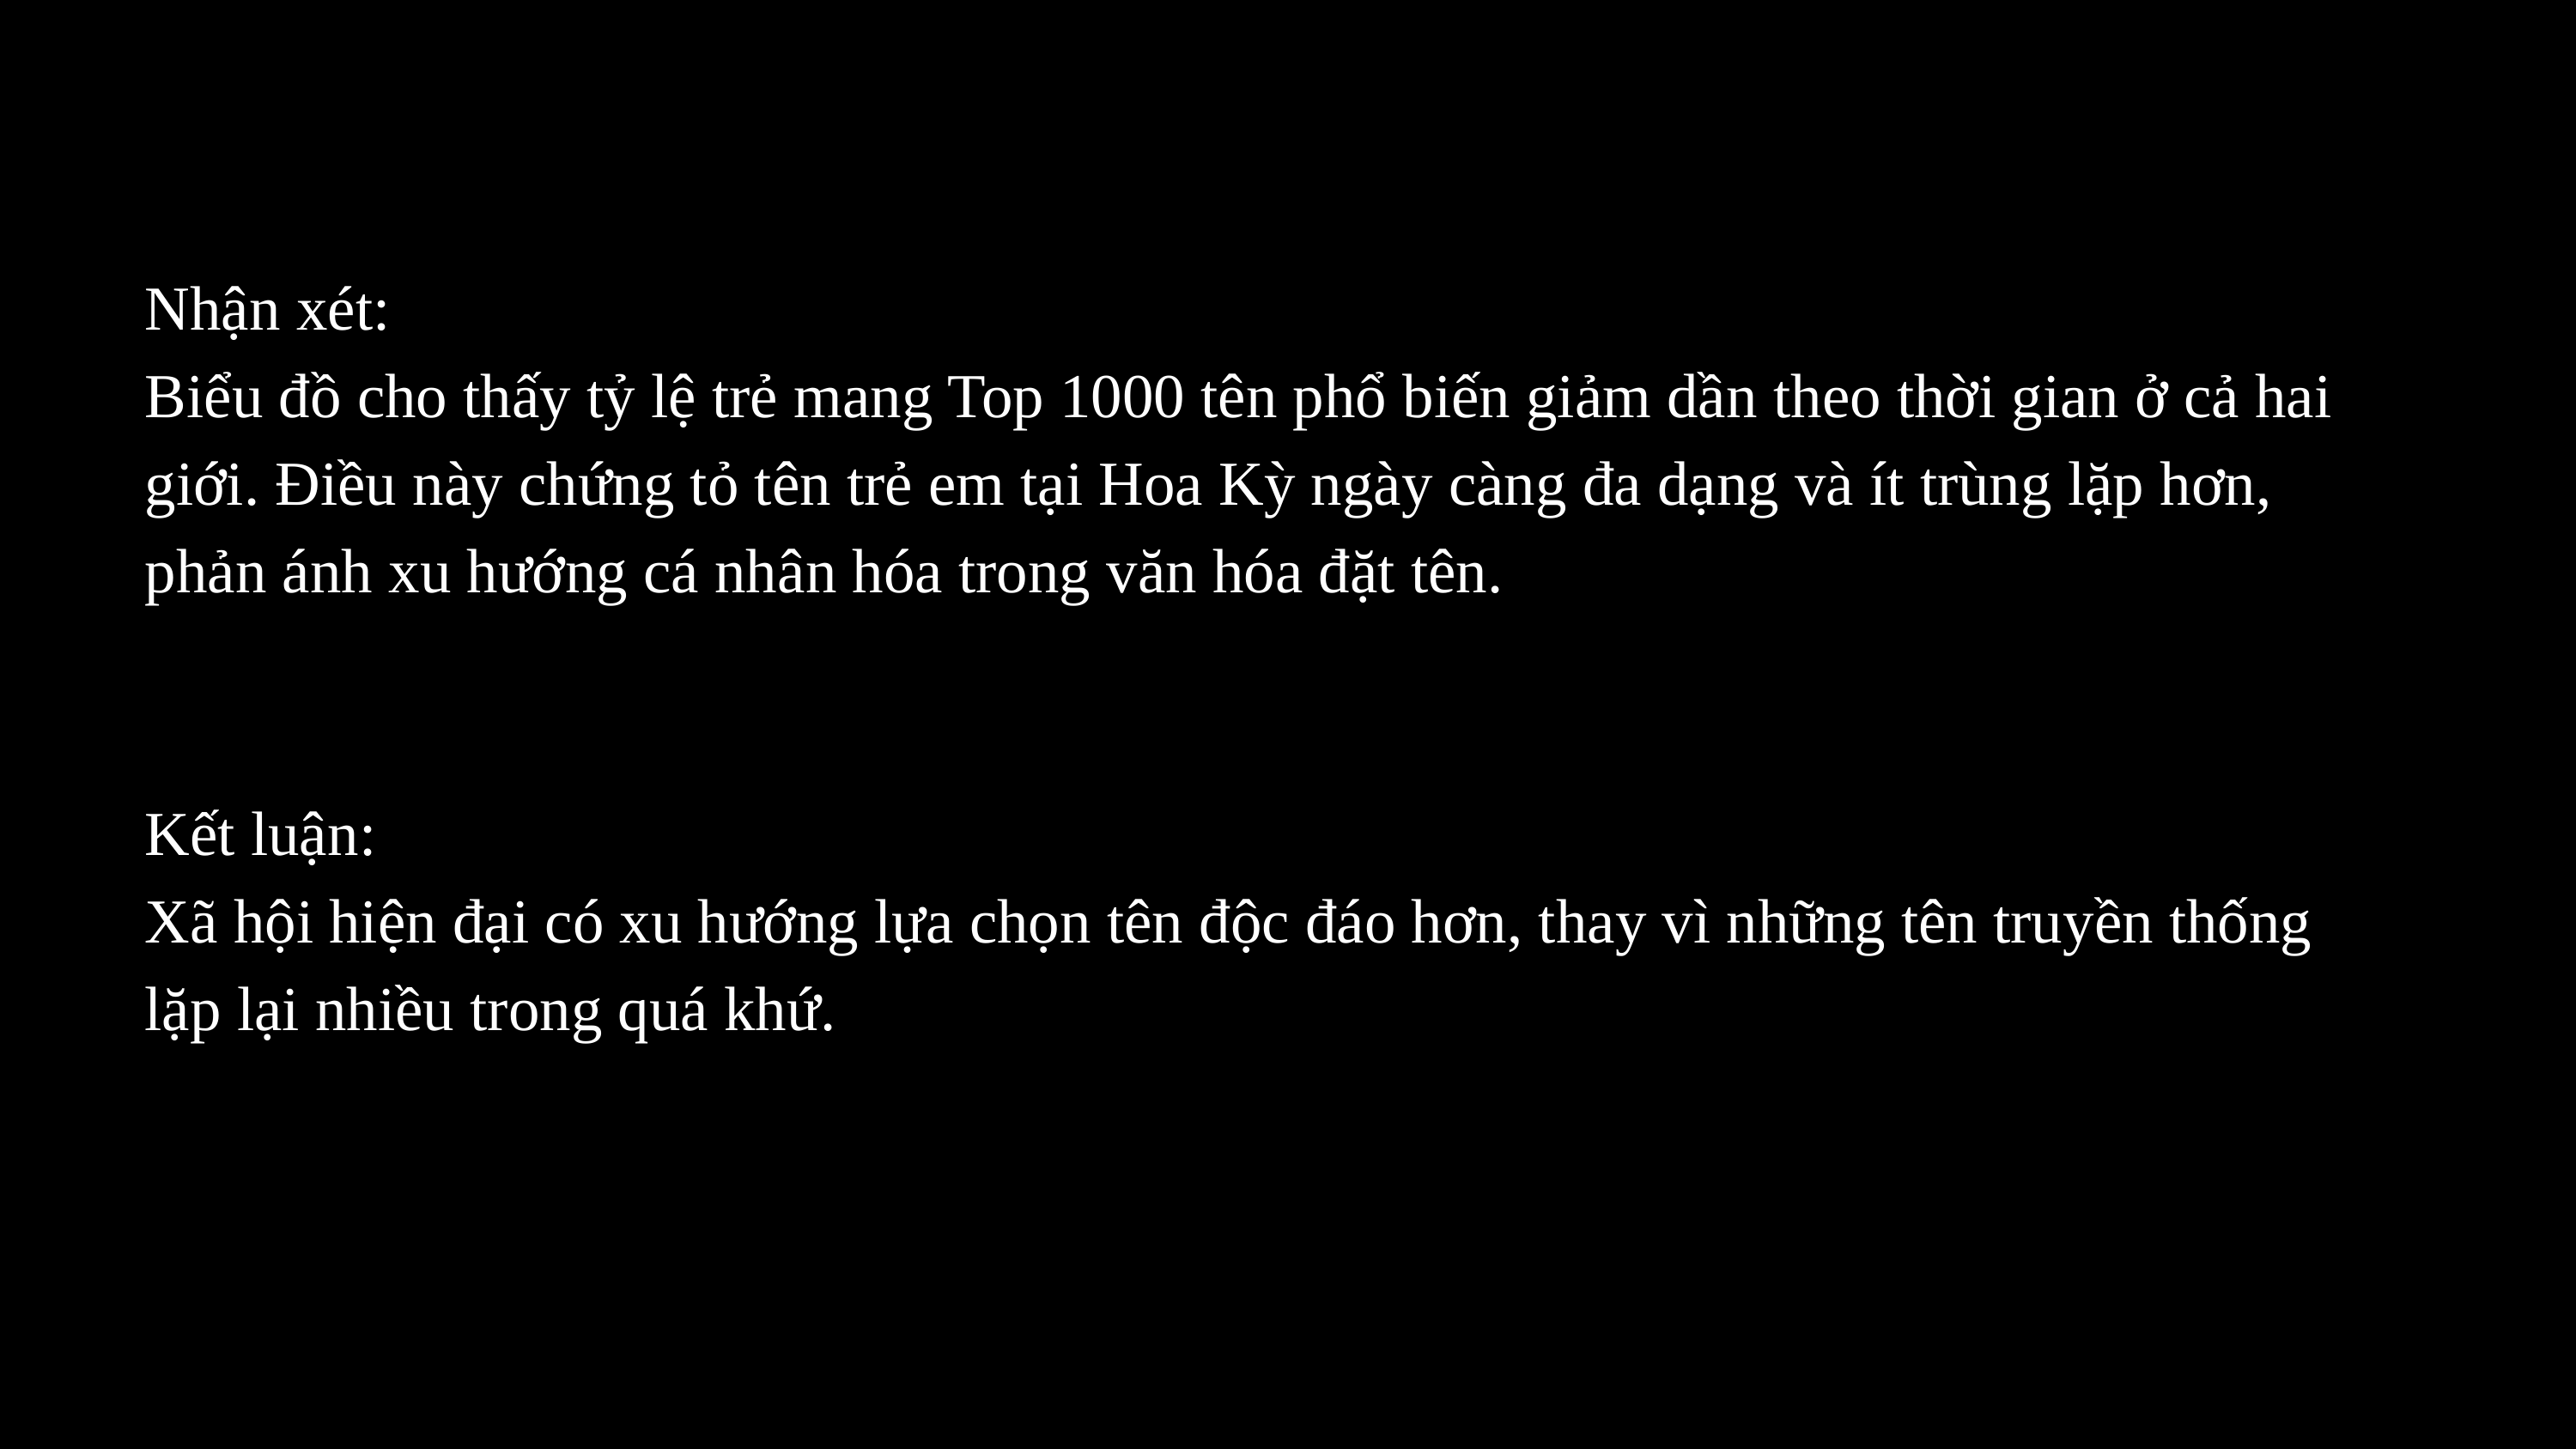

Nhận xét:
Biểu đồ cho thấy tỷ lệ trẻ mang Top 1000 tên phổ biến giảm dần theo thời gian ở cả hai giới. Điều này chứng tỏ tên trẻ em tại Hoa Kỳ ngày càng đa dạng và ít trùng lặp hơn, phản ánh xu hướng cá nhân hóa trong văn hóa đặt tên.

Kết luận:
Xã hội hiện đại có xu hướng lựa chọn tên độc đáo hơn, thay vì những tên truyền thống lặp lại nhiều trong quá khứ.